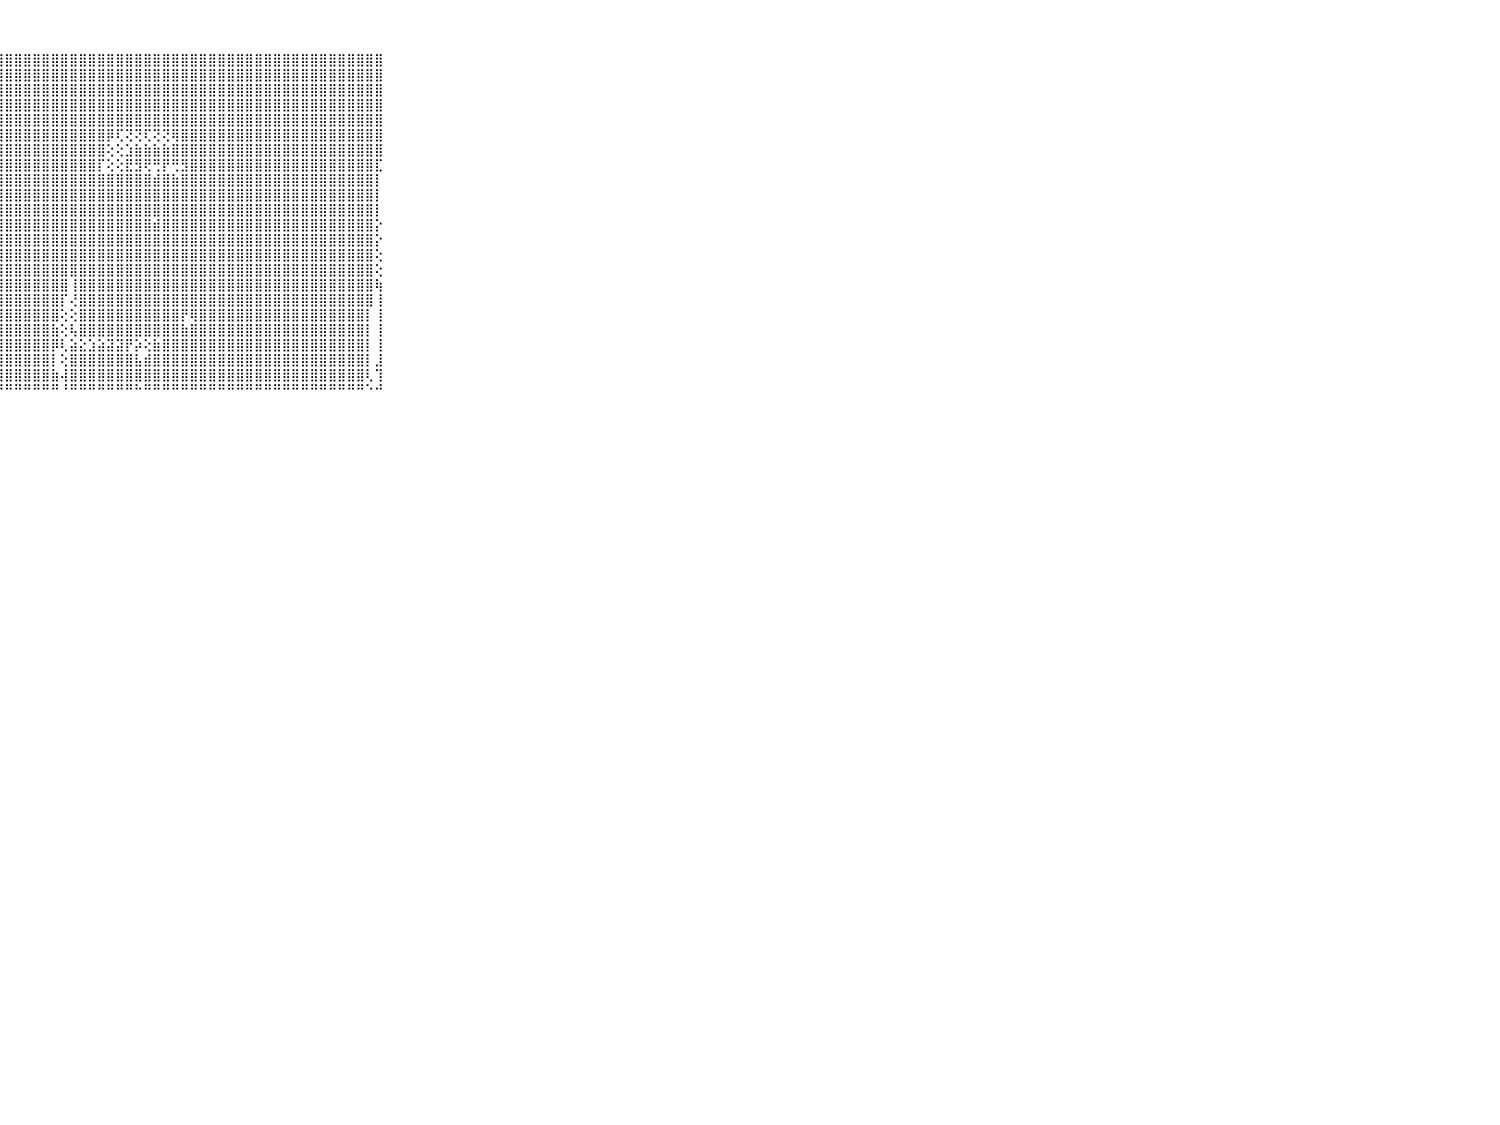

⠀⠀⠀⠀⠀⠀⠀⠀⠀⠀⠀⣿⣿⣿⣿⣿⣿⣿⣿⣿⣿⣿⣿⣿⣿⣿⣿⣿⣿⣿⣿⣿⣿⣿⣿⣿⣿⣿⣿⣿⣿⣿⣿⣿⣿⣿⣿⣿⣿⣿⣿⣿⣿⣿⣿⣿⣿⣿⣿⣿⣿⣿⣿⣿⣿⣿⣿⣿⣿⠀⠀⠀⠀⠀⠀⠀⠀⠀⠀⠀⠀
⠀⠀⠀⠀⠀⠀⠀⠀⠀⠀⠀⣿⣿⣿⣿⣿⣿⣿⣿⣿⣿⣿⣿⣿⣿⣿⣿⣿⣿⣿⣿⣿⣿⣿⣿⣿⣿⣿⣿⣿⣿⣿⣿⣿⣿⣿⣿⣿⣿⣿⣿⣿⣿⣿⣿⣿⣿⣿⣿⣿⣿⣿⣿⣿⣿⣿⣿⣿⣿⠀⠀⠀⠀⠀⠀⠀⠀⠀⠀⠀⠀
⠀⠀⠀⠀⠀⠀⠀⠀⠀⠀⠀⣿⣿⣿⣿⣿⣿⣿⣿⣿⣿⣿⣿⣿⣿⣿⣿⣿⣿⣿⣿⣿⣿⣿⣿⣿⣿⣿⣿⣿⣿⣿⣿⣿⣿⣿⣿⣿⣿⣿⣿⣿⣿⣿⣿⣿⣿⣿⣿⣿⣿⣿⣿⣿⣿⣿⣿⣿⣿⠀⠀⠀⠀⠀⠀⠀⠀⠀⠀⠀⠀
⠀⠀⠀⠀⠀⠀⠀⠀⠀⠀⠀⣿⣿⣿⣿⣿⣿⣿⣿⣿⣿⣿⣿⣿⣿⣿⣿⣿⣿⣿⣿⣿⣿⣿⣿⣿⣿⣿⣿⣿⣿⣿⣿⣿⣿⣿⣿⣿⣿⣿⣿⣿⣿⣿⣿⣿⣿⣿⣿⣿⣿⣿⣿⣿⣿⣿⣿⣿⣿⠀⠀⠀⠀⠀⠀⠀⠀⠀⠀⠀⠀
⠀⠀⠀⠀⠀⠀⠀⠀⠀⠀⠀⣿⣿⣿⣿⣿⣿⣿⣿⣿⣿⣿⣿⣿⣿⣿⣿⣿⣿⣿⣿⣿⣿⣿⣿⣿⣿⣿⣿⣿⣿⣿⣿⣿⣿⣿⣿⣿⣿⣿⣿⣿⣿⣿⣿⣿⣿⣿⣿⣿⣿⣿⣿⣿⣿⣿⣿⣿⣿⠀⠀⠀⠀⠀⠀⠀⠀⠀⠀⠀⠀
⠀⠀⠀⠀⠀⠀⠀⠀⠀⠀⠀⣿⣿⣿⣿⣿⣿⣿⣿⣿⣿⣿⣿⣿⣿⣿⣿⣿⣿⣿⣿⣿⣿⣿⣿⣿⣿⣿⣿⡿⢏⢝⢝⢏⢝⢝⢿⣿⣿⣿⣿⣿⣿⣿⣿⣿⣿⣿⣿⣿⣿⣿⣿⣿⣿⣿⣿⣿⣿⠀⠀⠀⠀⠀⠀⠀⠀⠀⠀⠀⠀
⠀⠀⠀⠀⠀⠀⠀⠀⠀⠀⠀⣿⣿⣿⣿⣿⣿⣿⣿⣿⣿⣿⣿⣿⣿⣿⣿⣿⣿⣿⣿⣿⣿⣿⣿⣿⣿⣿⣿⢕⢕⣱⣷⣷⣷⣷⣿⣿⣿⣿⣿⣿⣿⣿⣿⣿⣿⣿⣿⣿⣿⣿⣿⣿⣿⣿⣿⣿⣿⠀⠀⠀⠀⠀⠀⠀⠀⠀⠀⠀⠀
⠀⠀⠀⠀⠀⠀⠀⠀⠀⠀⠀⣿⣿⣿⣿⣿⣿⣿⣿⣿⣿⣿⣿⣿⣿⣿⣿⣿⣿⣿⣿⣿⣿⣿⣿⣿⣿⣿⡏⢕⢕⣟⣻⢟⢛⡟⢛⣻⣿⣿⣿⣿⣿⣿⣿⣿⣿⣿⣿⣿⣿⣿⣿⣿⣿⣿⣿⣿⣏⠀⠀⠀⠀⠀⠀⠀⠀⠀⠀⠀⠀
⠀⠀⠀⠀⠀⠀⠀⠀⠀⠀⠀⣿⣿⣿⣿⣿⣿⣿⣿⣿⣿⣿⣿⣿⣿⣿⣿⣿⣿⣿⣿⣿⣿⣿⣿⣿⣿⣿⣿⣿⣿⣿⣿⣿⣾⣿⣷⣿⣿⣿⣿⣿⣿⣿⣿⣿⣿⣿⣿⣿⣿⣿⣿⣿⣿⣿⣿⣿⡇⠀⠀⠀⠀⠀⠀⠀⠀⠀⠀⠀⠀
⠀⠀⠀⠀⠀⠀⠀⠀⠀⠀⠀⣿⣿⣿⣿⣿⣿⣿⣿⣿⣿⣿⣿⣿⣿⣿⣿⣿⣿⣿⣿⣿⣿⣿⣿⣿⣿⣿⣿⣿⣿⣿⣿⣿⣿⣿⣿⣿⣿⣿⣿⣿⣿⣿⣿⣿⣿⣿⣿⣿⣿⣿⣿⣿⣿⣿⣿⣿⡇⠀⠀⠀⠀⠀⠀⠀⠀⠀⠀⠀⠀
⠀⠀⠀⠀⠀⠀⠀⠀⠀⠀⠀⣿⣿⣿⣿⣿⣿⣿⣿⣿⣿⣿⣿⣿⣿⣿⣿⣿⣿⣿⣿⣿⣿⣿⣿⣿⣿⣿⣿⣿⣿⣿⣿⣿⣿⣿⣿⣿⣿⣿⣿⣿⣿⣿⣿⣿⣿⣿⣿⣿⣿⣿⣿⣿⣿⣿⣿⣿⡇⠀⠀⠀⠀⠀⠀⠀⠀⠀⠀⠀⠀
⠀⠀⠀⠀⠀⠀⠀⠀⠀⠀⠀⣿⣿⣿⣿⣿⣿⣿⣿⣿⣿⣿⣿⣿⣿⣿⣿⣿⣿⣿⣿⣿⣿⣿⣿⣿⣿⣿⣿⣿⣿⣿⣿⣿⣾⣿⣿⣿⣿⣿⣿⣿⣿⣿⣿⣿⣿⣿⣿⣿⣿⣿⣿⣿⣿⣿⣿⣿⡕⠀⠀⠀⠀⠀⠀⠀⠀⠀⠀⠀⠀
⠀⠀⠀⠀⠀⠀⠀⠀⠀⠀⠀⣿⣿⣿⣿⣿⣿⣿⣿⣿⣿⣿⣿⣿⣿⣿⣿⣿⣿⣿⣿⣿⣿⣿⣿⣿⣿⣿⣿⣿⣿⣿⣿⣿⣿⣿⣿⣿⣿⣿⣿⣿⣿⣿⣿⣿⣿⣿⣿⣿⣿⣿⣿⣿⣿⣿⣿⣿⡕⠀⠀⠀⠀⠀⠀⠀⠀⠀⠀⠀⠀
⠀⠀⠀⠀⠀⠀⠀⠀⠀⠀⠀⣿⣿⣿⣿⣿⣿⣿⣿⣿⣿⣿⣿⣿⣿⣿⣿⣿⣿⣿⣿⣿⣿⣿⣿⣿⣿⣿⣿⣿⣿⣿⣿⣿⣿⣿⣿⣿⣿⣿⣿⣿⣿⣿⣿⣿⣿⣿⣿⣿⣿⣿⣿⣿⣿⣿⣿⣿⢕⠀⠀⠀⠀⠀⠀⠀⠀⠀⠀⠀⠀
⠀⠀⠀⠀⠀⠀⠀⠀⠀⠀⠀⣿⣿⣿⣿⣿⣿⣿⣿⣿⣿⣿⣿⣿⣿⣿⣿⣿⣿⣿⣿⣿⣿⣿⣿⣿⣿⣿⣿⣿⣿⣿⣿⣿⣿⣿⣿⣿⣿⣿⣿⣿⣿⣿⣿⣿⣿⣿⣿⣿⣿⣿⣿⣿⣿⣿⣿⣿⢕⠀⠀⠀⠀⠀⠀⠀⠀⠀⠀⠀⠀
⠀⠀⠀⠀⠀⠀⠀⠀⠀⠀⠀⣿⣿⣿⣿⣿⣿⣿⣿⣿⣿⣿⣿⣿⣿⣿⣿⣿⣿⣿⣿⣿⣿⣿⣿⢸⣿⣿⣿⣿⣿⣿⣿⣿⣿⣿⣿⣿⣿⣿⣿⣿⣿⣿⣿⣿⣿⣿⣿⣿⣿⣿⣿⣿⣿⣿⣿⣿⢷⠀⠀⠀⠀⠀⠀⠀⠀⠀⠀⠀⠀
⠀⠀⠀⠀⠀⠀⠀⠀⠀⠀⠀⣿⣿⣿⣿⣿⣿⣿⣿⣿⣿⣿⣿⣿⣿⣿⣿⣿⣿⣿⣿⣿⣿⣿⡏⢜⣿⣿⣿⣿⣿⣿⣿⣿⣿⣿⣿⣿⣿⣿⣿⣿⣿⣿⣿⣿⣿⣿⣿⣿⣿⣿⣿⣿⣿⣿⣿⣿⢸⠀⠀⠀⠀⠀⠀⠀⠀⠀⠀⠀⠀
⠀⠀⠀⠀⠀⠀⠀⠀⠀⠀⠀⣿⣿⣿⣿⣿⣿⣿⣿⣿⣿⣿⣿⣿⣿⣿⣿⣿⣿⣿⣿⣿⣿⣿⢕⢕⣿⣿⣿⣿⣿⣿⣿⣿⣿⣿⣿⡟⢿⣿⣿⣿⣿⣿⣿⣿⣿⣿⣿⣿⣿⣿⣿⣿⣿⣿⣿⡇⢸⠀⠀⠀⠀⠀⠀⠀⠀⠀⠀⠀⠀
⠀⠀⠀⠀⠀⠀⠀⠀⠀⠀⠀⣿⣿⣿⣿⣿⣿⣿⣿⣿⣿⣿⣿⣿⣿⣿⣿⣿⣿⣿⣿⣿⣿⣷⢕⢧⣿⣿⣿⣿⣿⣿⣿⣿⣿⣿⣿⣷⣿⣿⣿⣿⣿⣿⣿⣿⣿⣿⣿⣿⣿⣿⣿⣿⣿⣿⣿⡇⢸⠀⠀⠀⠀⠀⠀⠀⠀⠀⠀⠀⠀
⠀⠀⠀⠀⠀⠀⠀⠀⠀⠀⠀⣿⣿⣿⣿⣿⣿⣿⣿⣿⣿⣿⣿⣿⣿⣿⣿⣿⣿⣿⣿⣿⣿⡿⢇⣵⣕⣱⣵⣽⣽⡟⡵⢕⣷⣿⣿⣿⣿⣿⣿⣿⣿⣿⣿⣿⣿⣿⣿⣿⣿⣿⣿⣿⣿⣿⣿⡇⢸⠀⠀⠀⠀⠀⠀⠀⠀⠀⠀⠀⠀
⠀⠀⠀⠀⠀⠀⠀⠀⠀⠀⠀⣿⣿⣿⣿⣿⣿⣿⣿⣿⣿⣿⣿⣿⣿⣿⣿⣿⣿⣿⣿⣿⣿⡇⢕⣿⣿⣿⣿⣿⣿⣿⣧⣾⣿⣿⣿⣿⣿⣿⣿⣿⣿⣿⣿⣿⣿⣿⣿⣿⣿⣿⣿⣿⣿⣿⣿⡇⣸⠀⠀⠀⠀⠀⠀⠀⠀⠀⠀⠀⠀
⠀⠀⠀⠀⠀⠀⠀⠀⠀⠀⠀⣿⣿⣿⣿⣿⣿⣿⣿⣿⣿⣿⣿⣿⣿⣿⣿⣿⣿⣿⣿⣿⣿⣷⢼⣿⣿⣿⣿⣿⣿⣿⣿⣿⣿⣿⣿⣿⣿⣿⣿⣿⣿⣿⣿⣿⣿⣿⣿⣿⣿⣿⣿⣿⣿⣿⣿⢇⢹⠀⠀⠀⠀⠀⠀⠀⠀⠀⠀⠀⠀
⠀⠀⠀⠀⠀⠀⠀⠀⠀⠀⠀⠛⠛⠛⠛⠛⠛⠛⠛⠛⠛⠛⠛⠛⠛⠛⠛⠛⠛⠛⠛⠛⠛⠛⠘⠛⠛⠛⠛⠛⠛⠛⠓⠛⠛⠛⠛⠛⠛⠛⠛⠛⠛⠛⠛⠛⠛⠛⠛⠛⠛⠛⠛⠛⠛⠛⠛⠑⠚⠀⠀⠀⠀⠀⠀⠀⠀⠀⠀⠀⠀